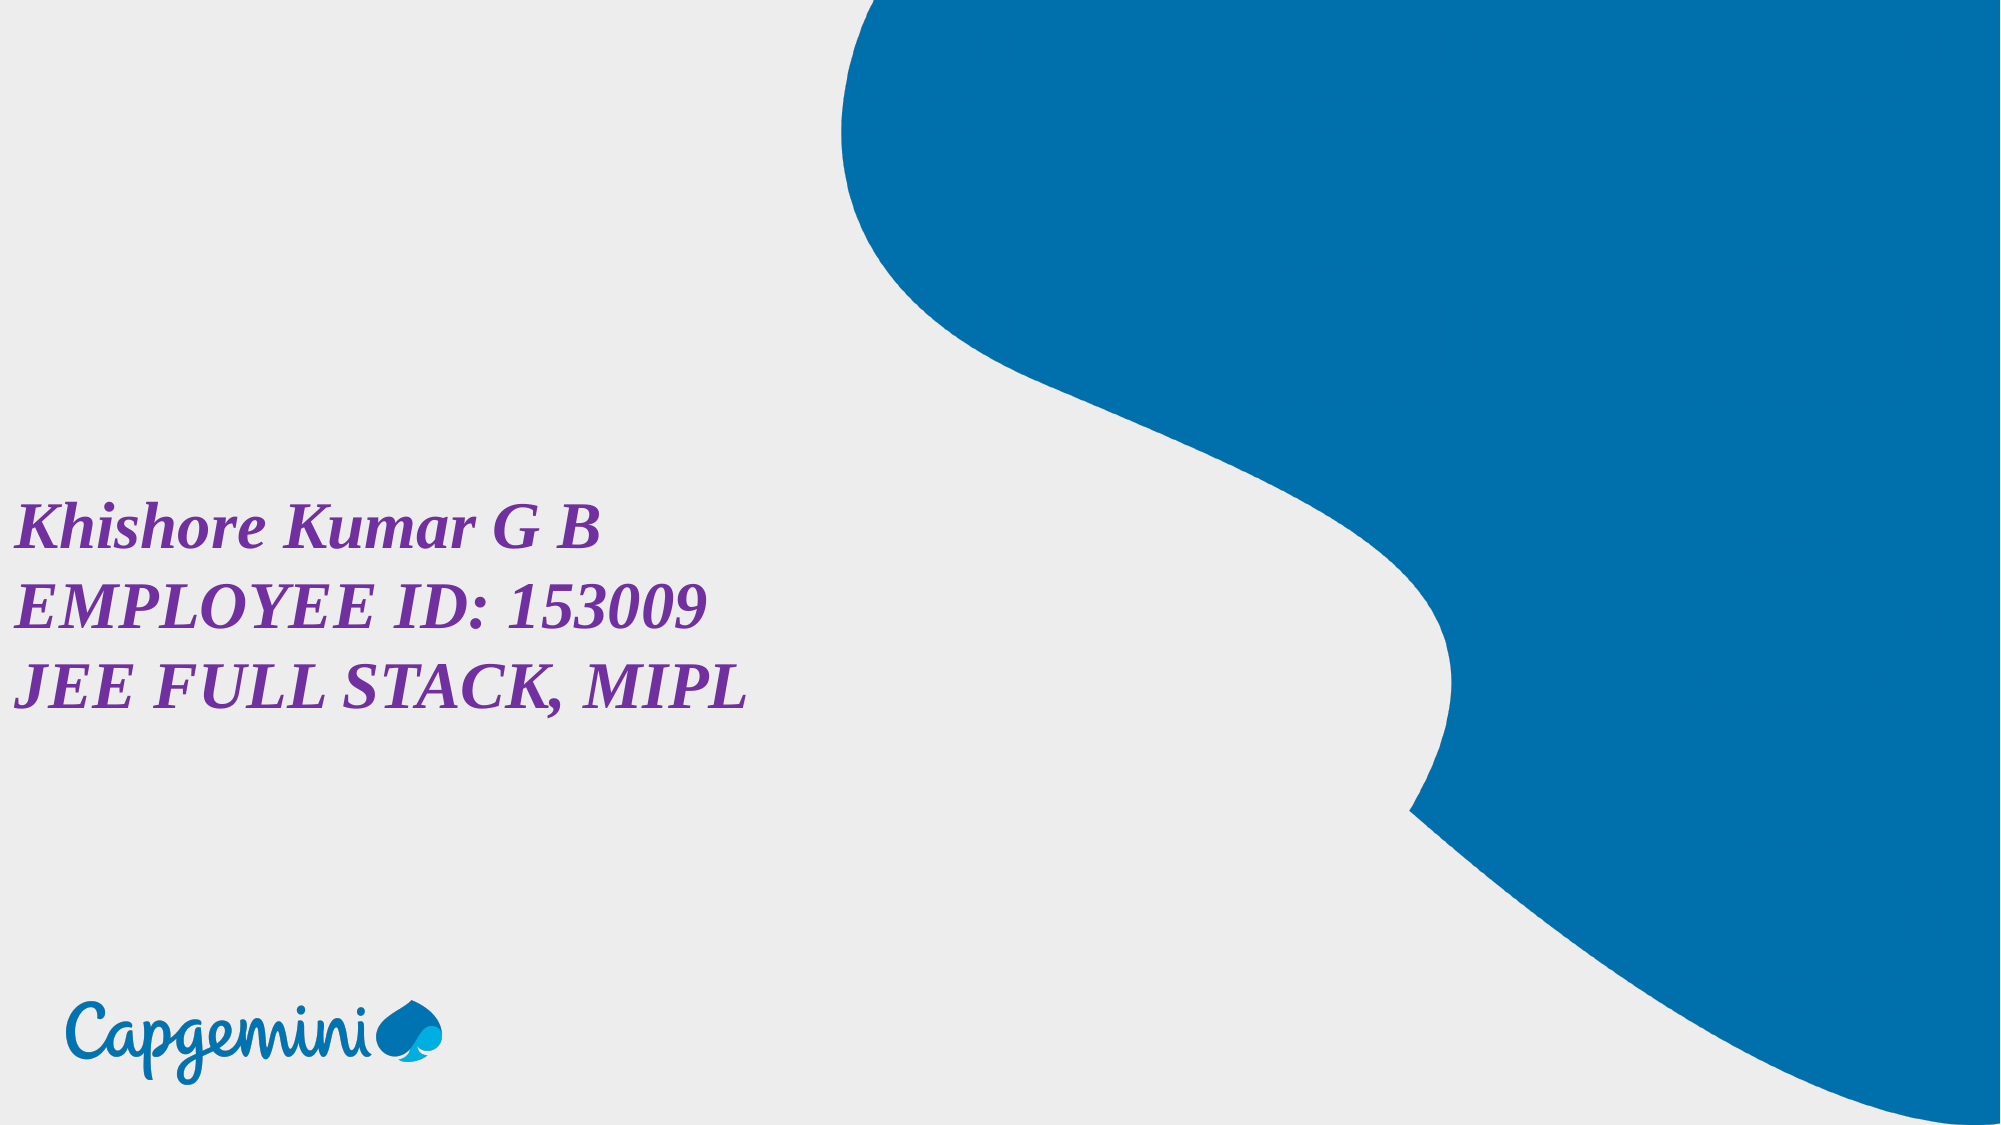

Khishore Kumar G B
EMPLOYEE ID: 153009
JEE FULL STACK, MIPL